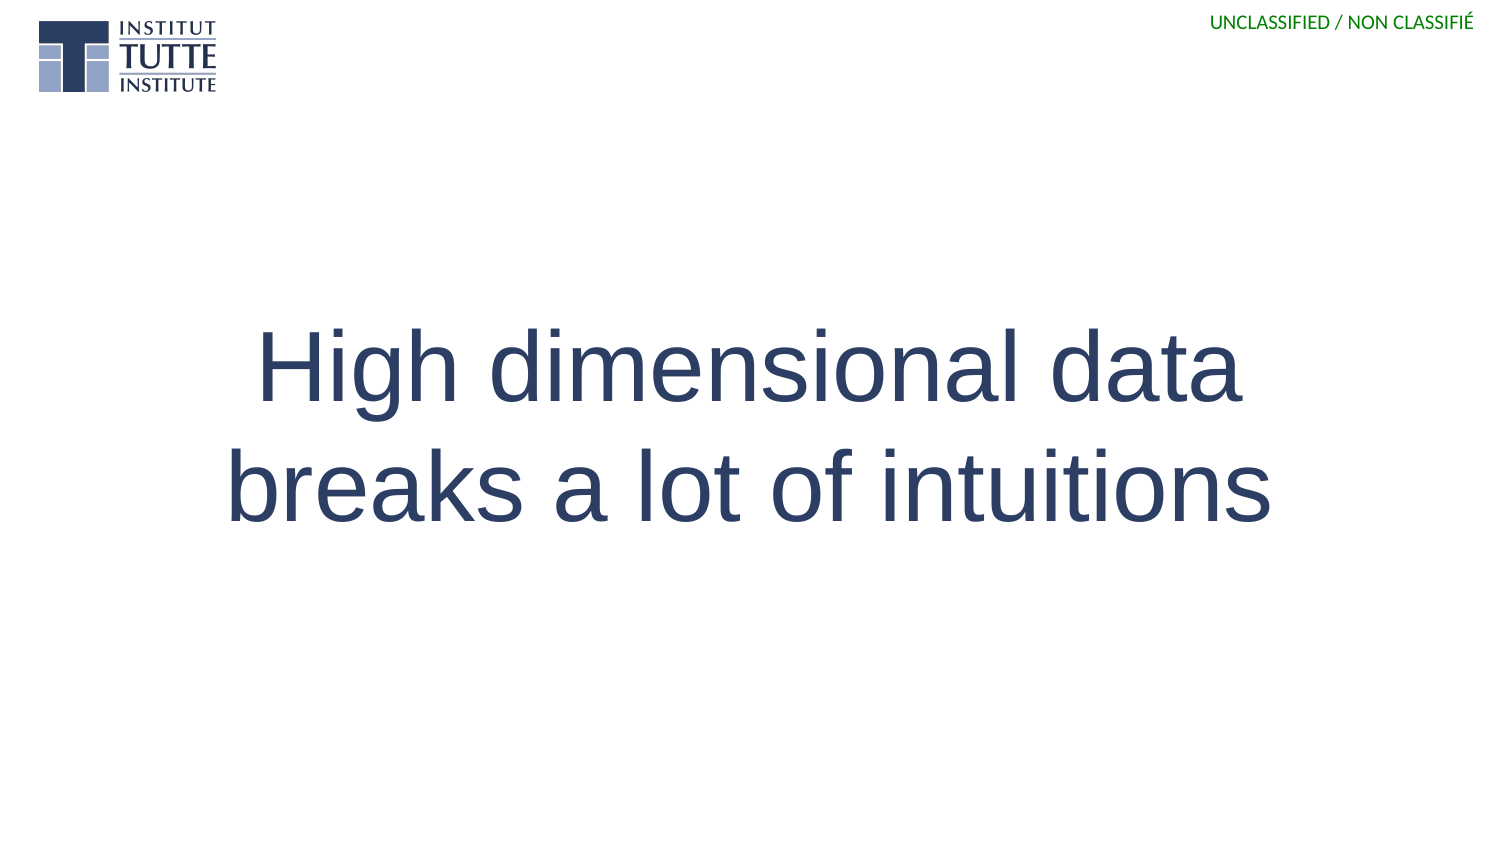

# High dimensional data breaks a lot of intuitions